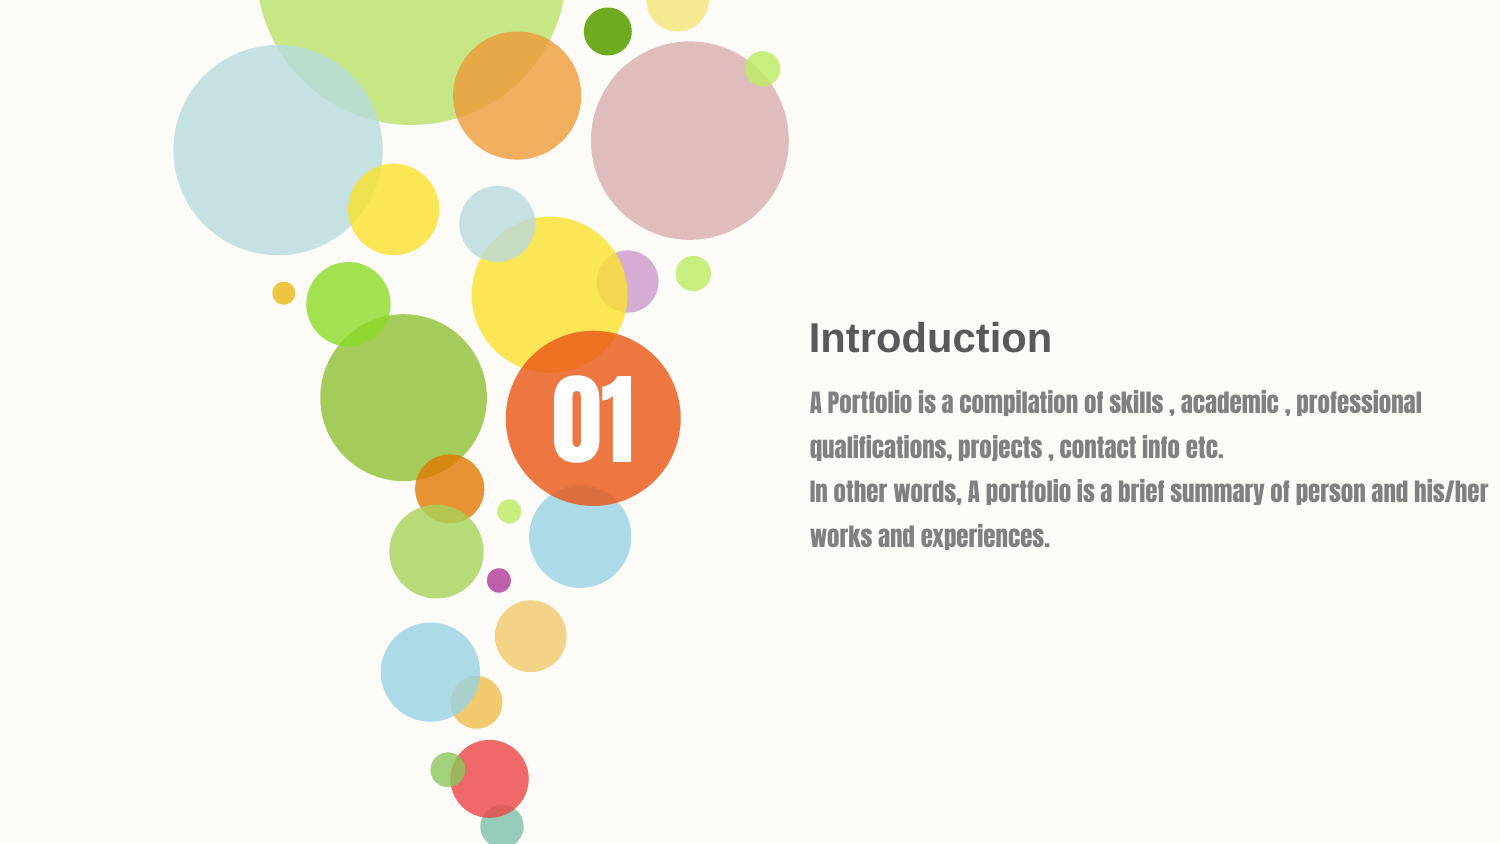

Introduction

01
A Portfolio is a compilation of skills , academic , professional
qualifications, projects , contact info etc.
In other words, A portfolio is a brief summary of person and his/her
works and experiences.